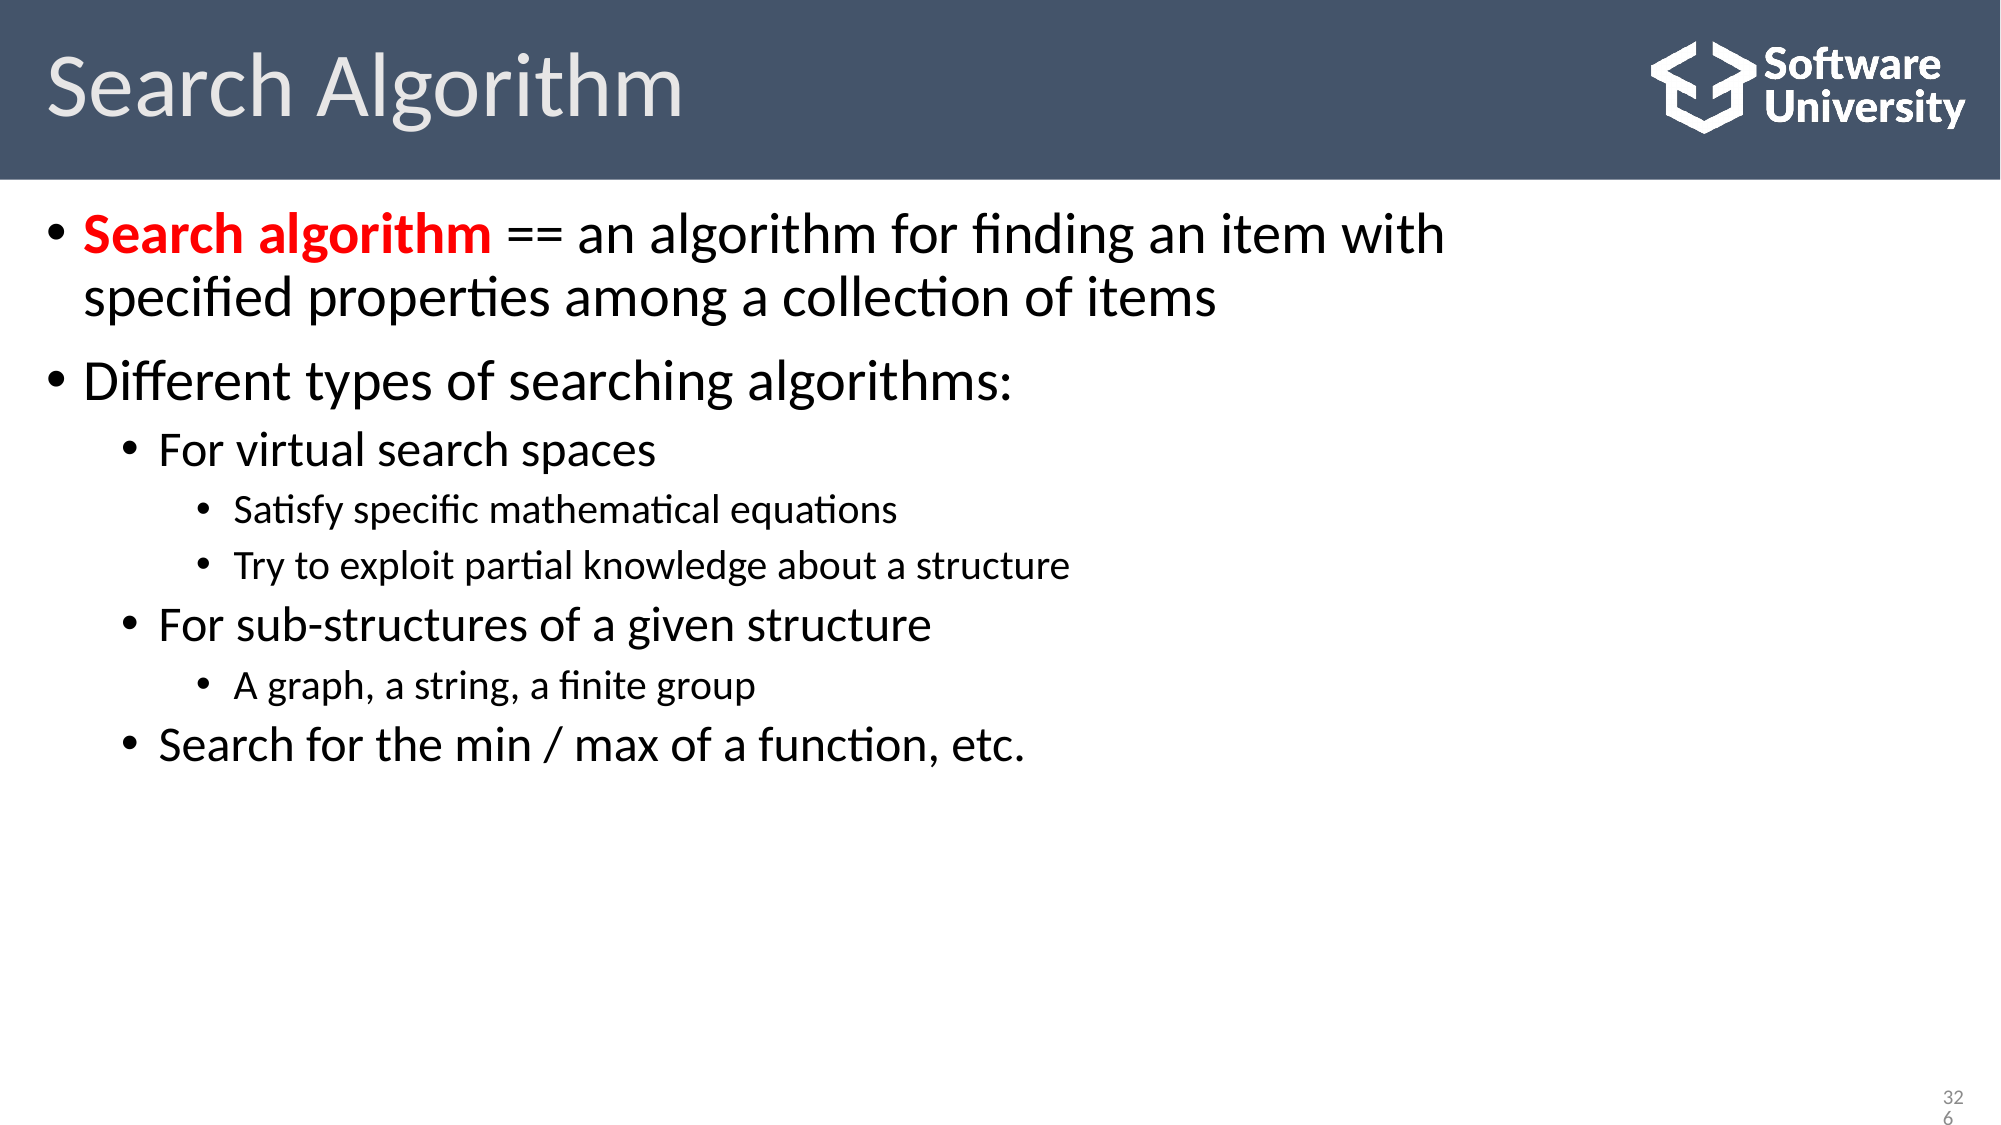

# Search Algorithm
Search algorithm == an algorithm for finding an item with
specified properties among a collection of items
Different types of searching algorithms:
For virtual search spaces
Satisfy specific mathematical equations
Try to exploit partial knowledge about a structure
For sub-structures of a given structure
A graph, a string, a finite group
Search for the min / max of a function, etc.
326